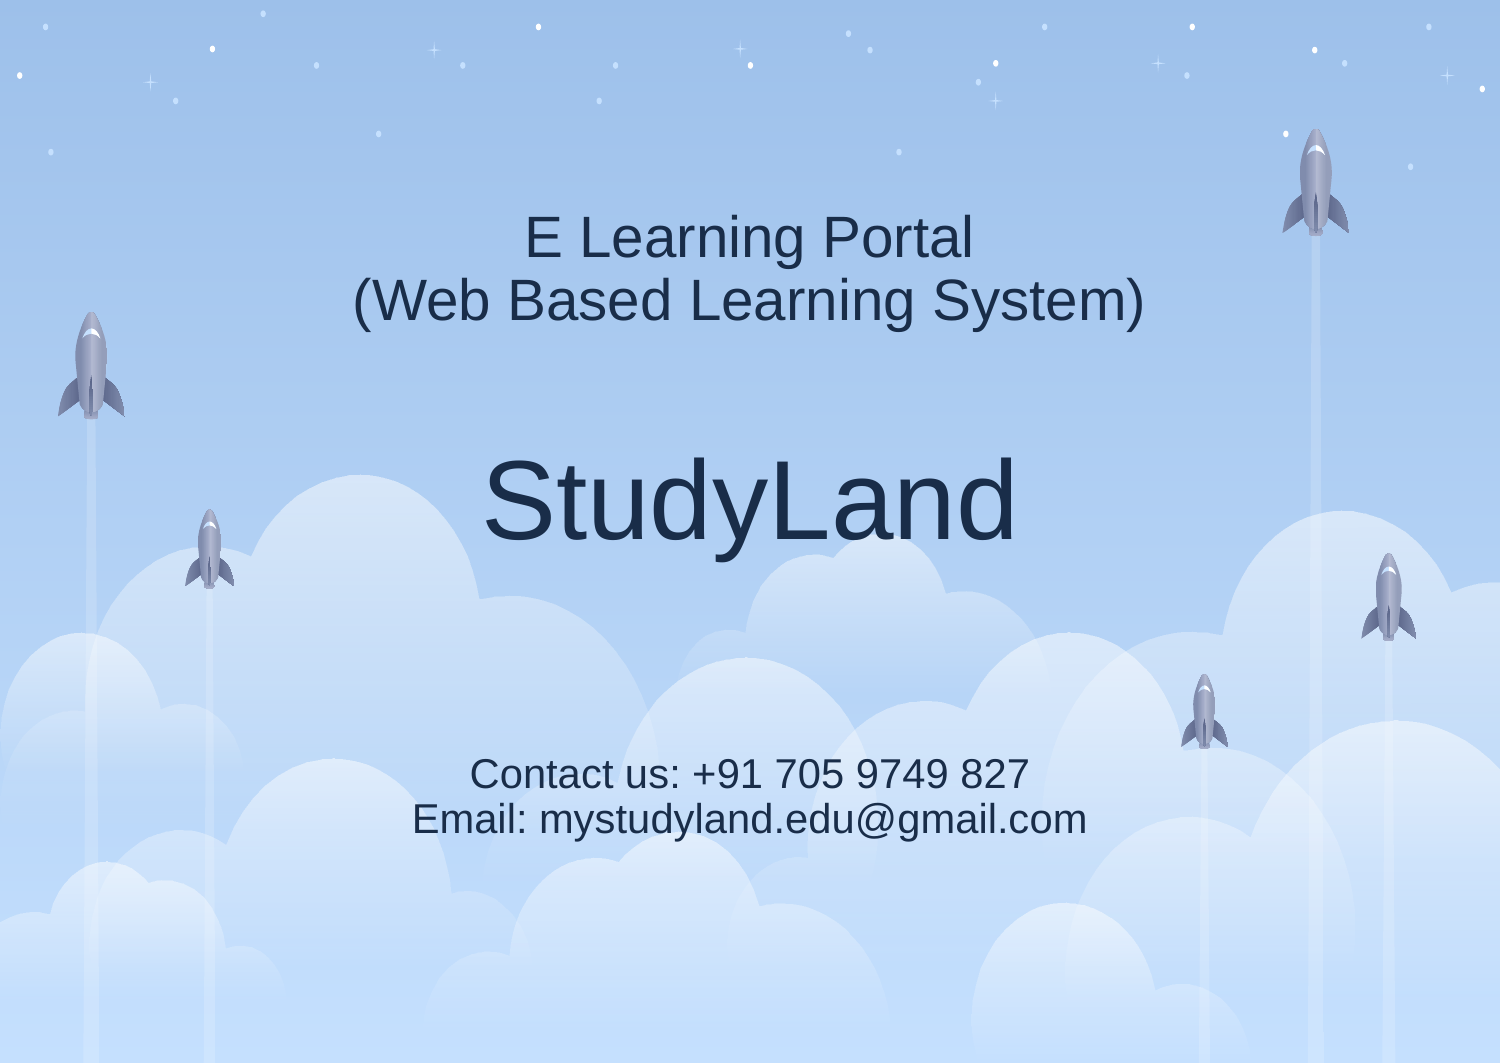

# E Learning Portal (Web Based Learning System)
StudyLand

Contact us: +91 705 9749 827
Email: mystudyland.edu@gmail.com